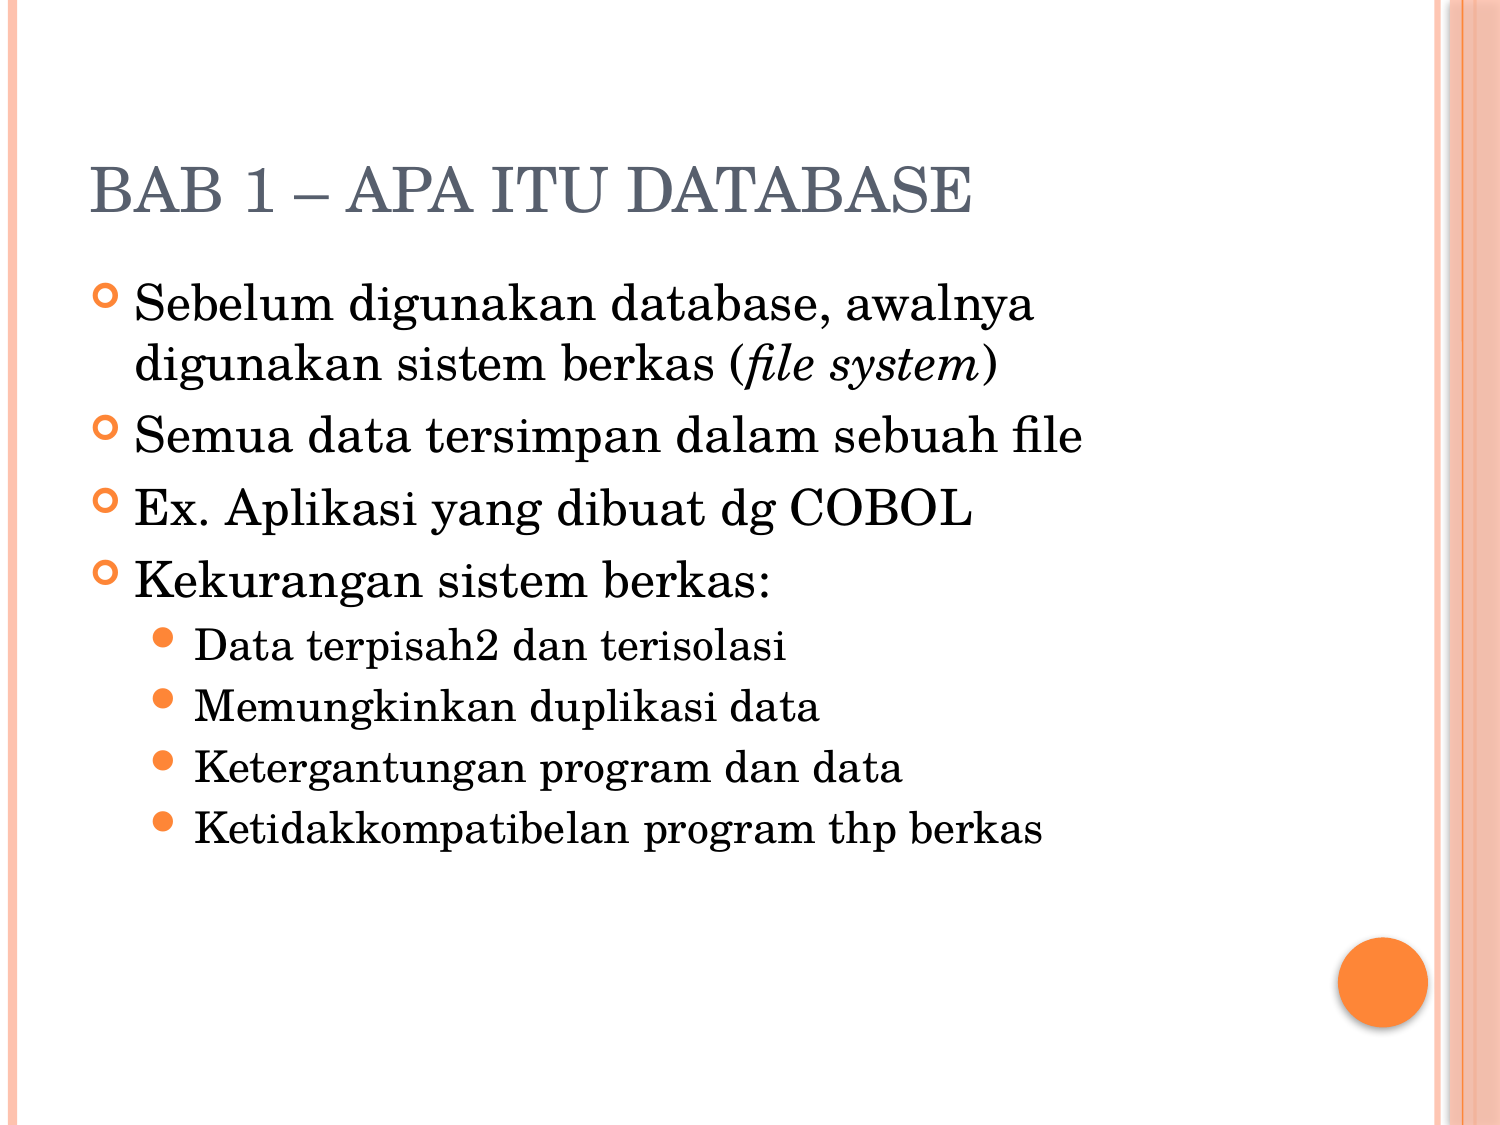

# Bab 1 – Apa Itu database
Sebelum digunakan database, awalnya digunakan sistem berkas (file system)
Semua data tersimpan dalam sebuah file
Ex. Aplikasi yang dibuat dg COBOL
Kekurangan sistem berkas:
Data terpisah2 dan terisolasi
Memungkinkan duplikasi data
Ketergantungan program dan data
Ketidakkompatibelan program thp berkas